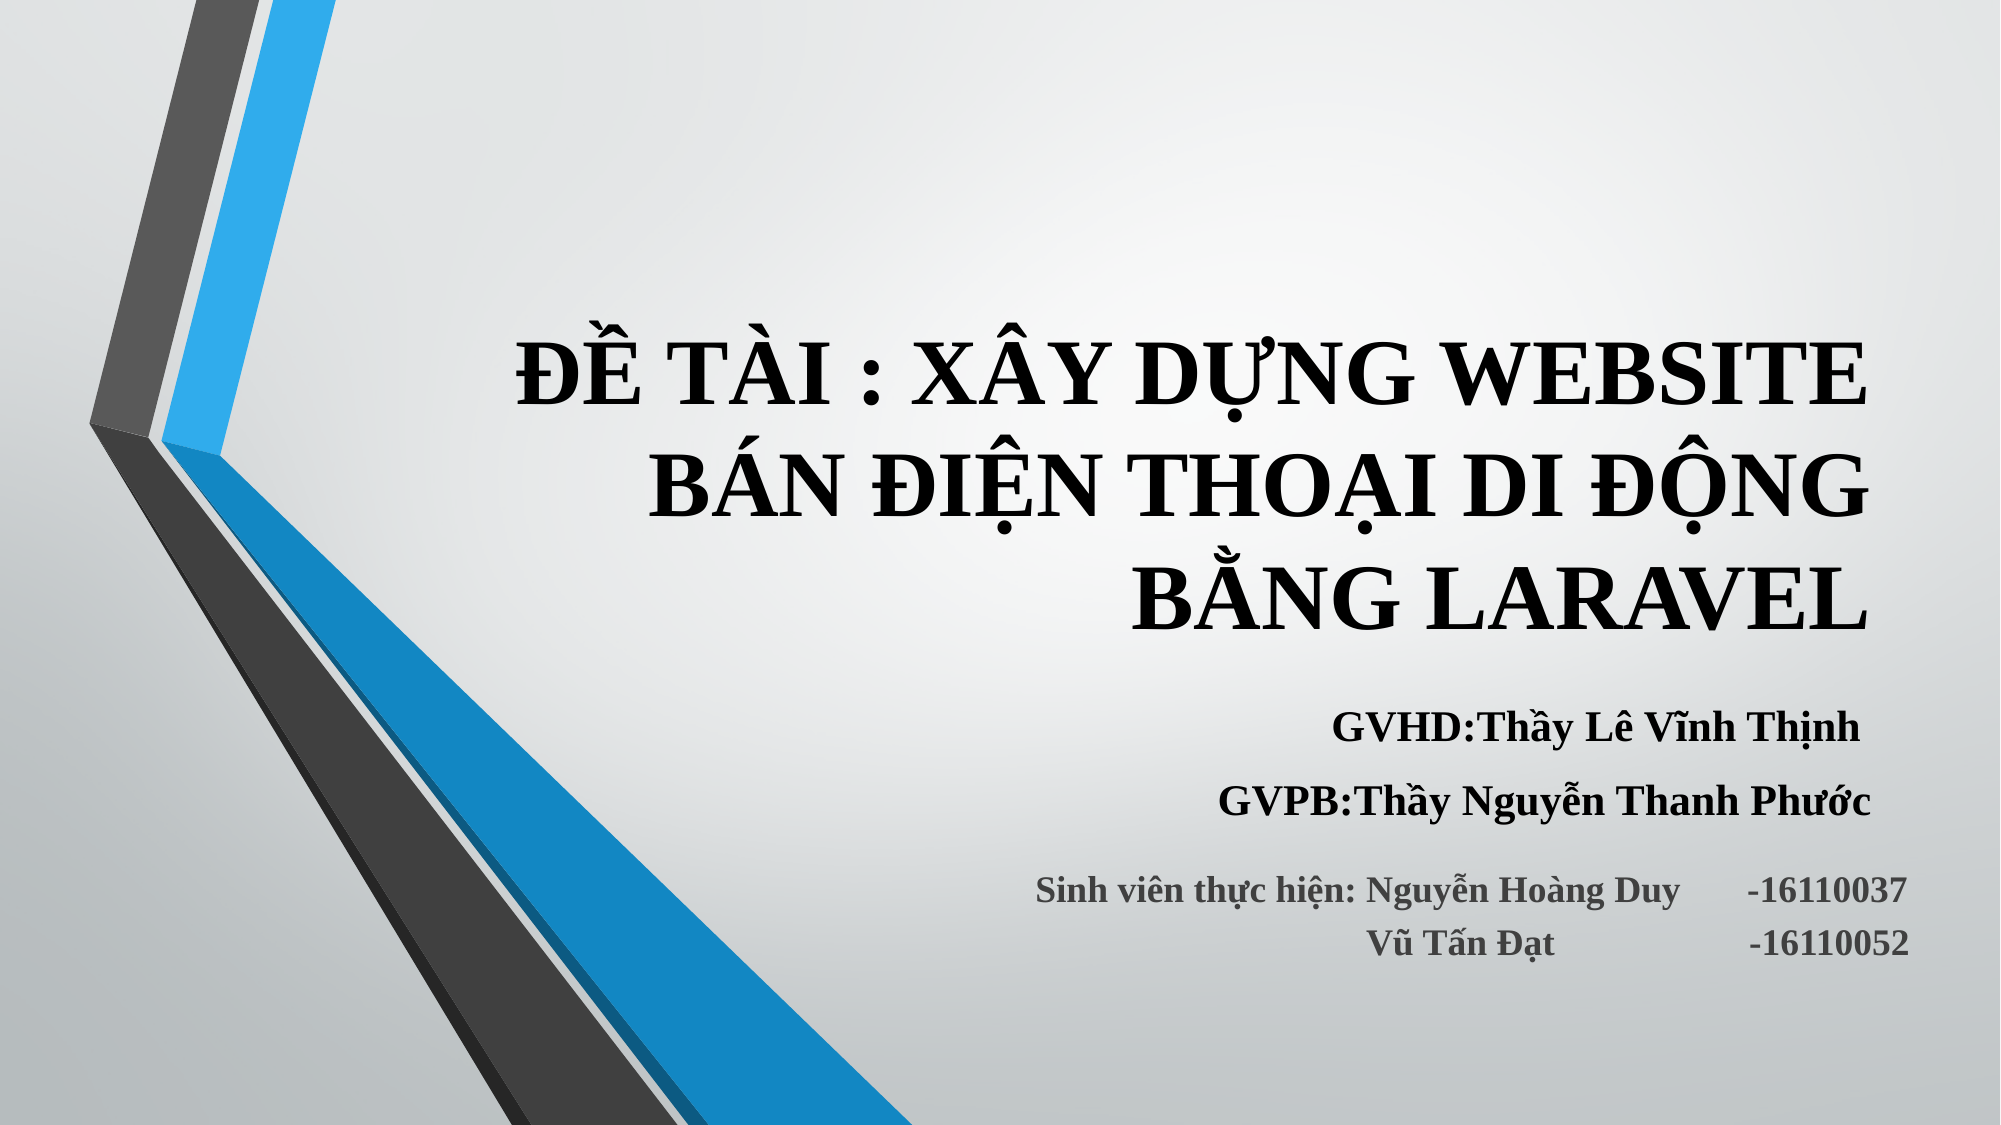

# ĐỀ TÀI : XÂY DỰNG WEBSITE BÁN ĐIỆN THOẠI DI ĐỘNG BẰNG LARAVEL
GVHD:Thầy Lê Vĩnh Thịnh
GVPB:Thầy Nguyễn Thanh Phước
Sinh viên thực hiện: Nguyễn Hoàng Duy       -16110037
	                   Vũ Tấn Đạt	            -16110052